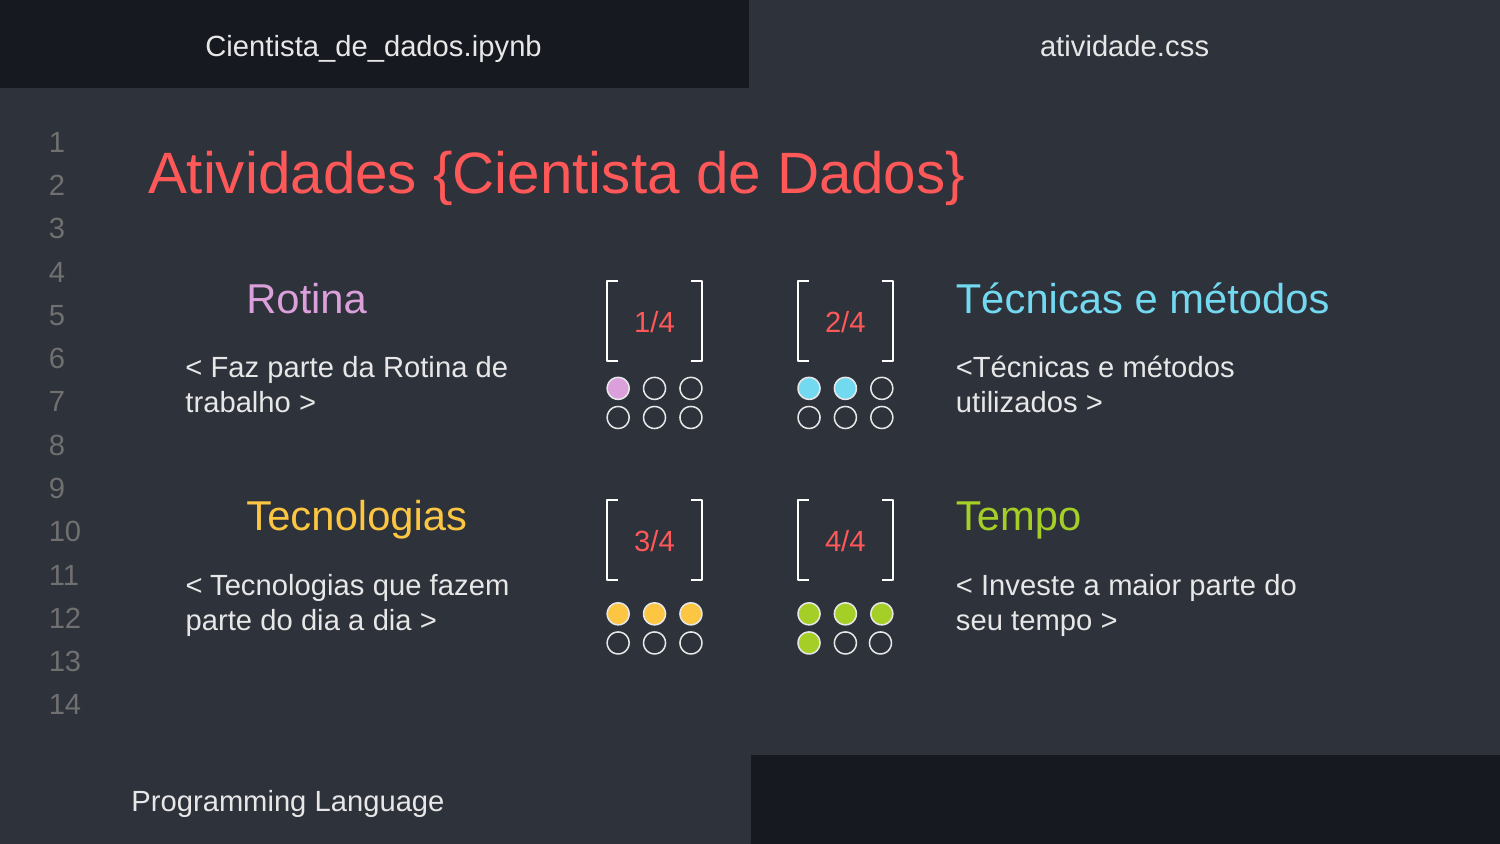

Cientista_de_dados.ipynb
atividade.css
# Atividades {Cientista de Dados}
Rotina
Técnicas e métodos

1/4
2/4
< Faz parte da Rotina de trabalho >
<Técnicas e métodos utilizados >

Tecnologias
Tempo

3/4
4/4
< Tecnologias que fazem parte do dia a dia >
< Investe a maior parte do seu tempo >

Programming Language